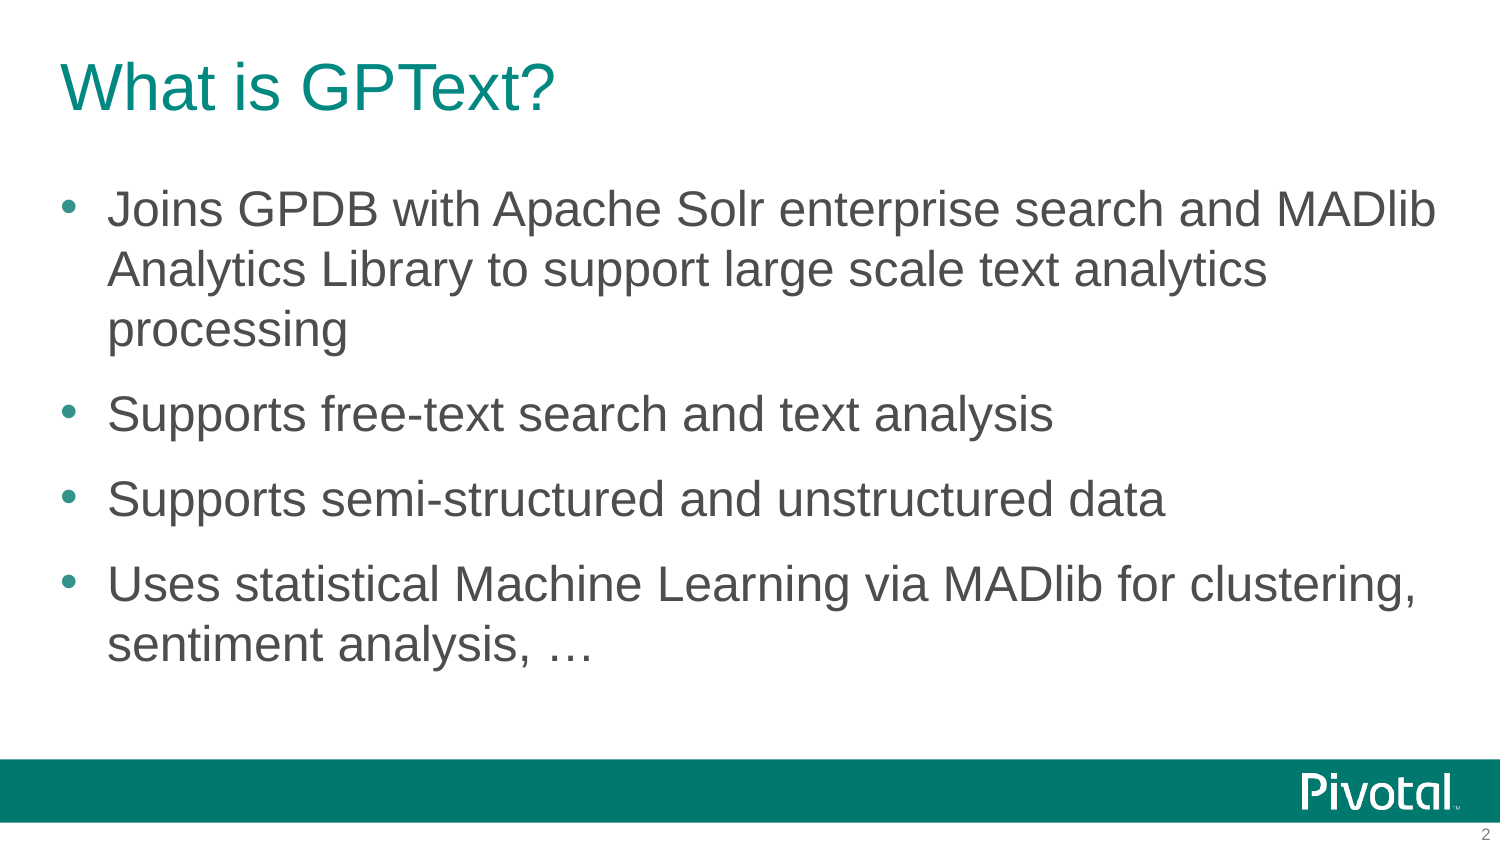

# What is GPText?
Joins GPDB with Apache Solr enterprise search and MADlib Analytics Library to support large scale text analytics processing
Supports free-text search and text analysis
Supports semi-structured and unstructured data
Uses statistical Machine Learning via MADlib for clustering, sentiment analysis, …